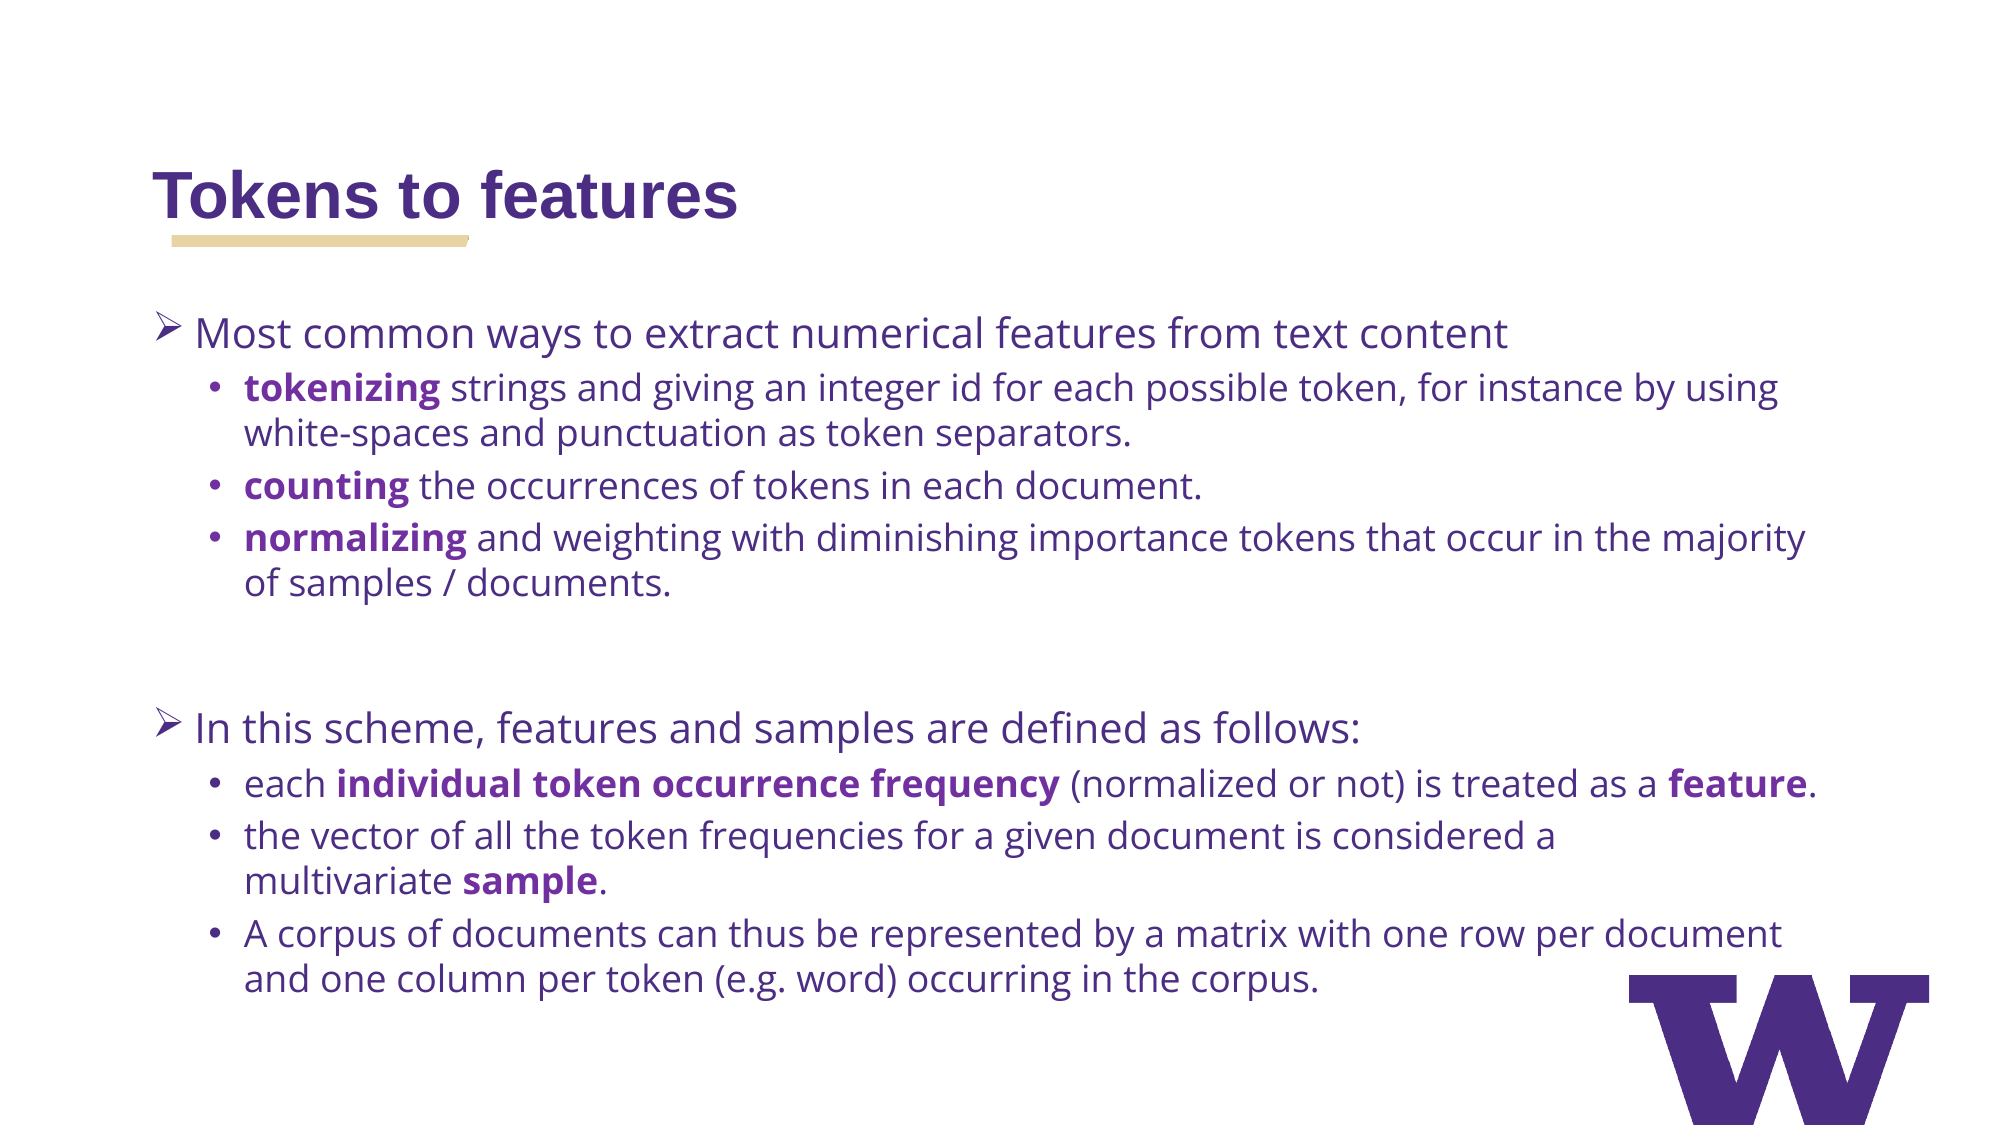

# Tokens to features
Most common ways to extract numerical features from text content
tokenizing strings and giving an integer id for each possible token, for instance by using white-spaces and punctuation as token separators.
counting the occurrences of tokens in each document.
normalizing and weighting with diminishing importance tokens that occur in the majority of samples / documents.

In this scheme, features and samples are defined as follows:
each individual token occurrence frequency (normalized or not) is treated as a feature.
the vector of all the token frequencies for a given document is considered a multivariate sample.
A corpus of documents can thus be represented by a matrix with one row per document and one column per token (e.g. word) occurring in the corpus.